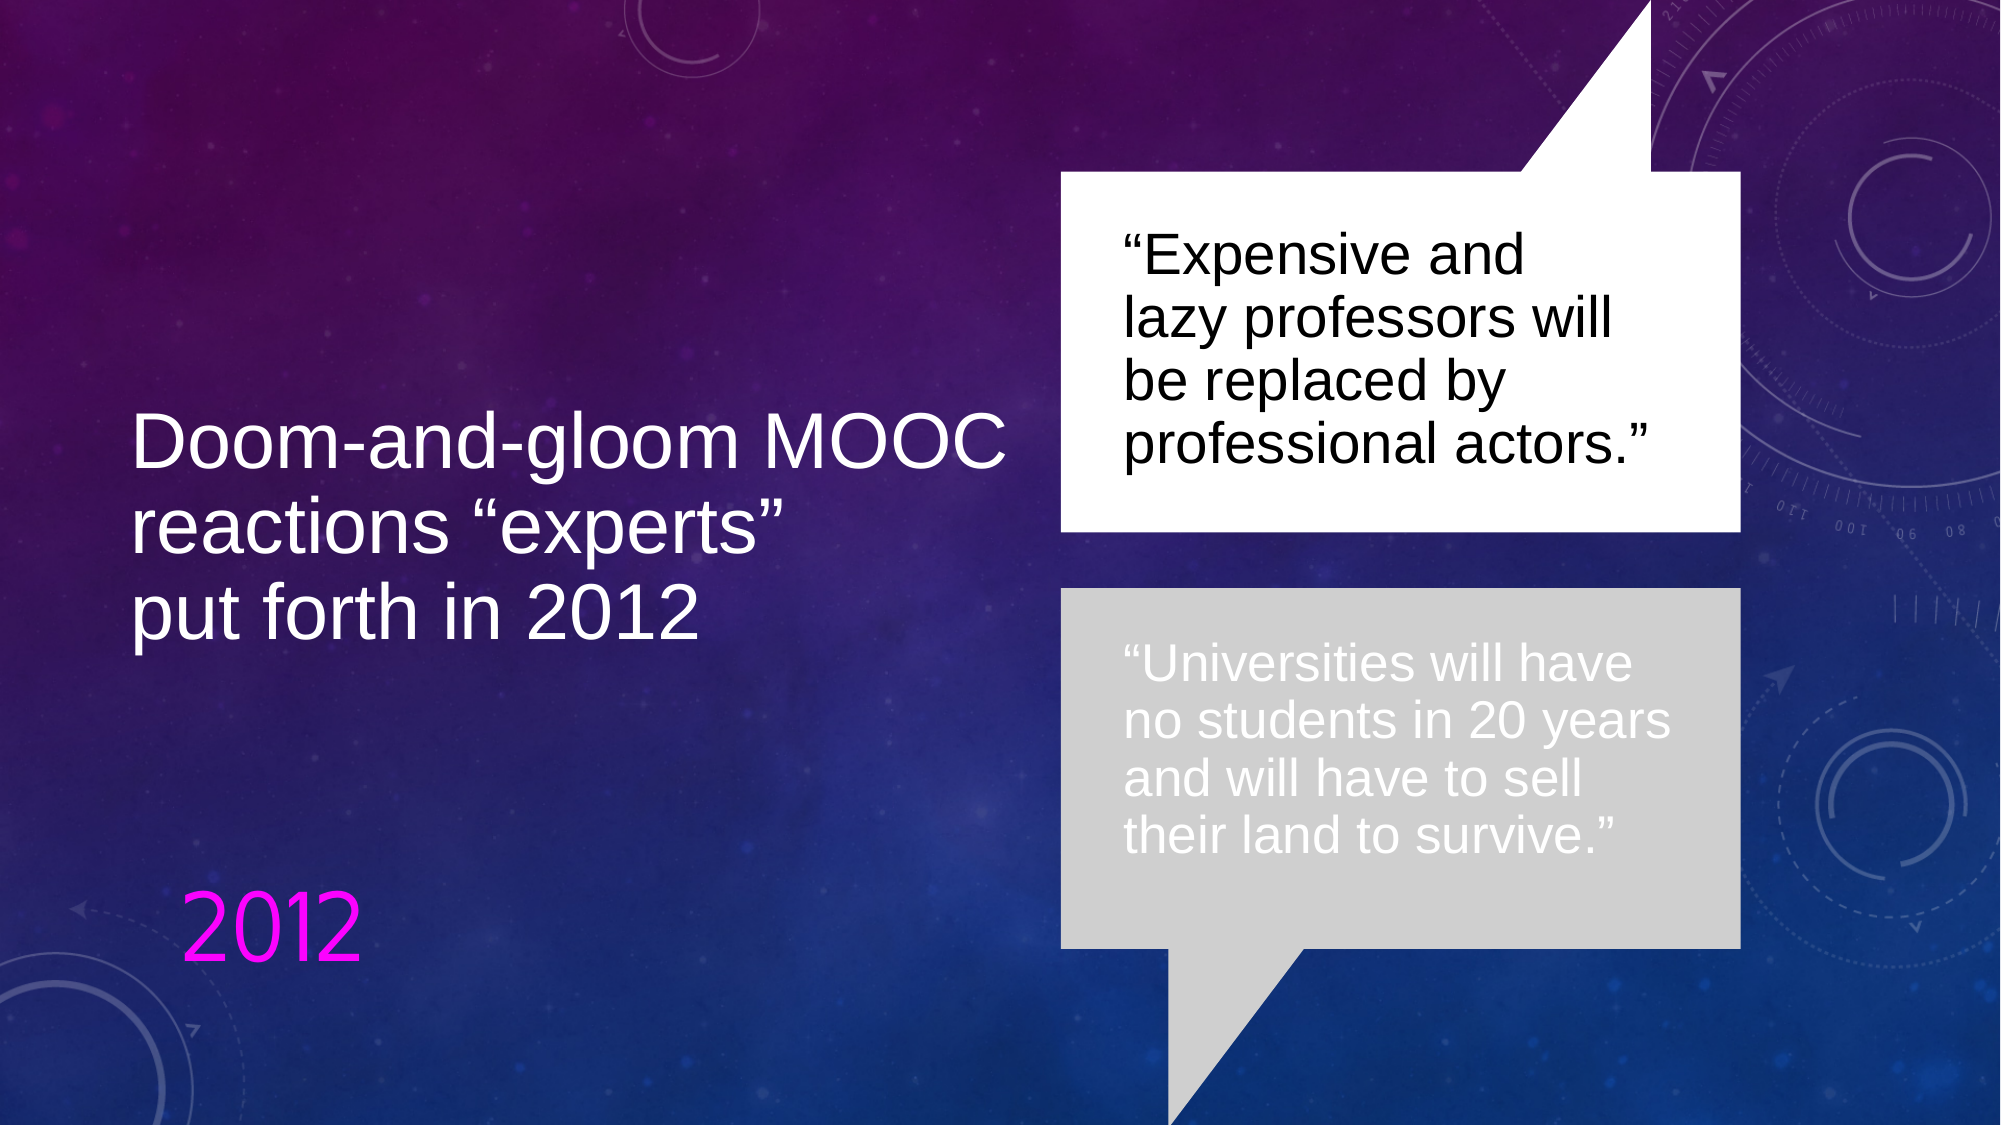

“Expensive and
lazy professors will
be replaced by professional actors.”
Doom-and-gloom MOOC reactions “experts”
put forth in 2012

“Universities will have no students in 20 years and will have to sell their land to survive.”
2012